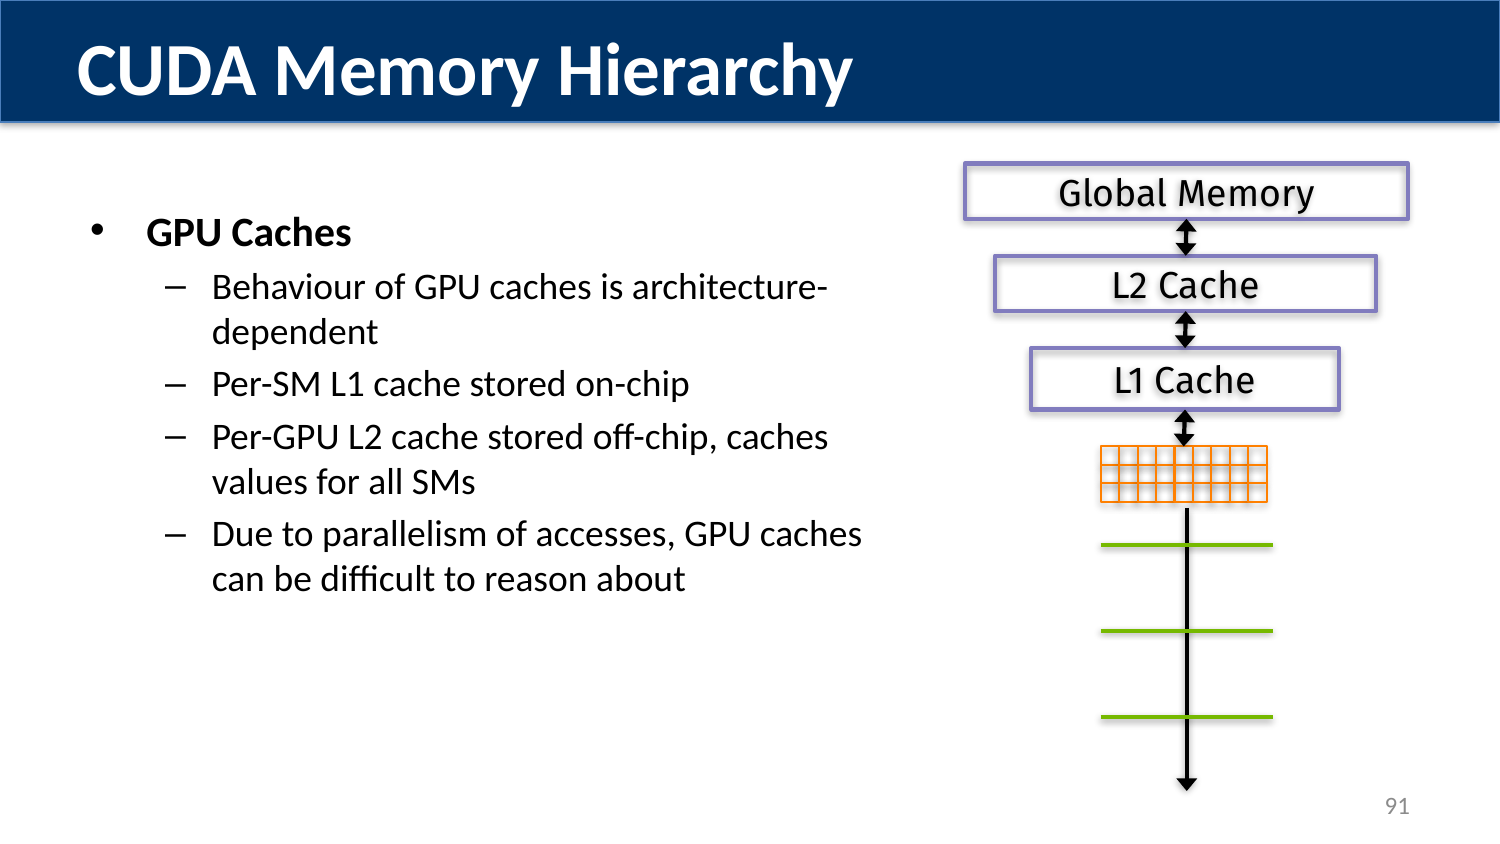

CUDA Memory Hierarchy
Global Memory
GPU Caches
Behaviour of GPU caches is architecture-dependent
Per-SM L1 cache stored on-chip
Per-GPU L2 cache stored off-chip, caches values for all SMs
Due to parallelism of accesses, GPU caches can be difficult to reason about
L2 Cache
L1 Cache

91